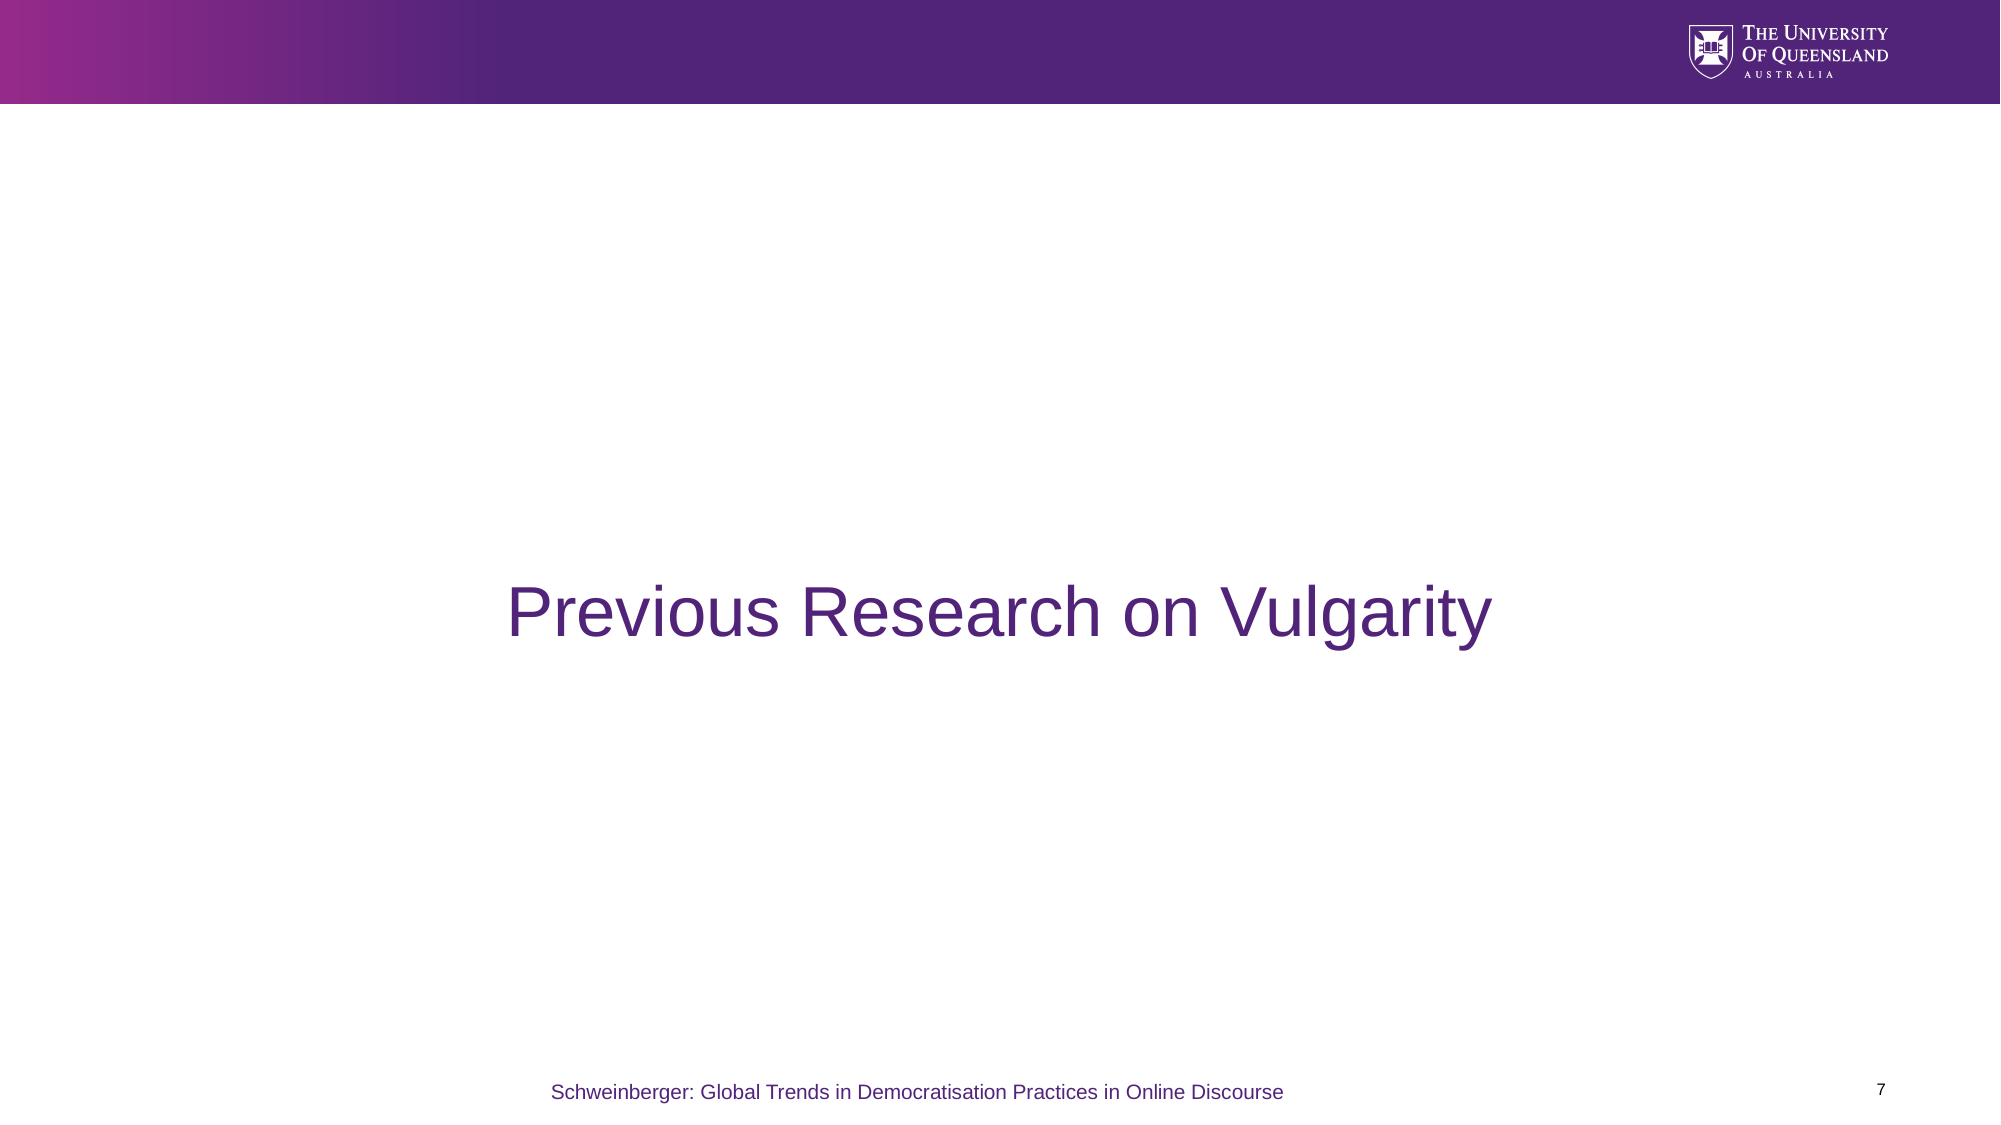

# Previous Research on Vulgarity
7
Schweinberger: Global Trends in Democratisation Practices in Online Discourse